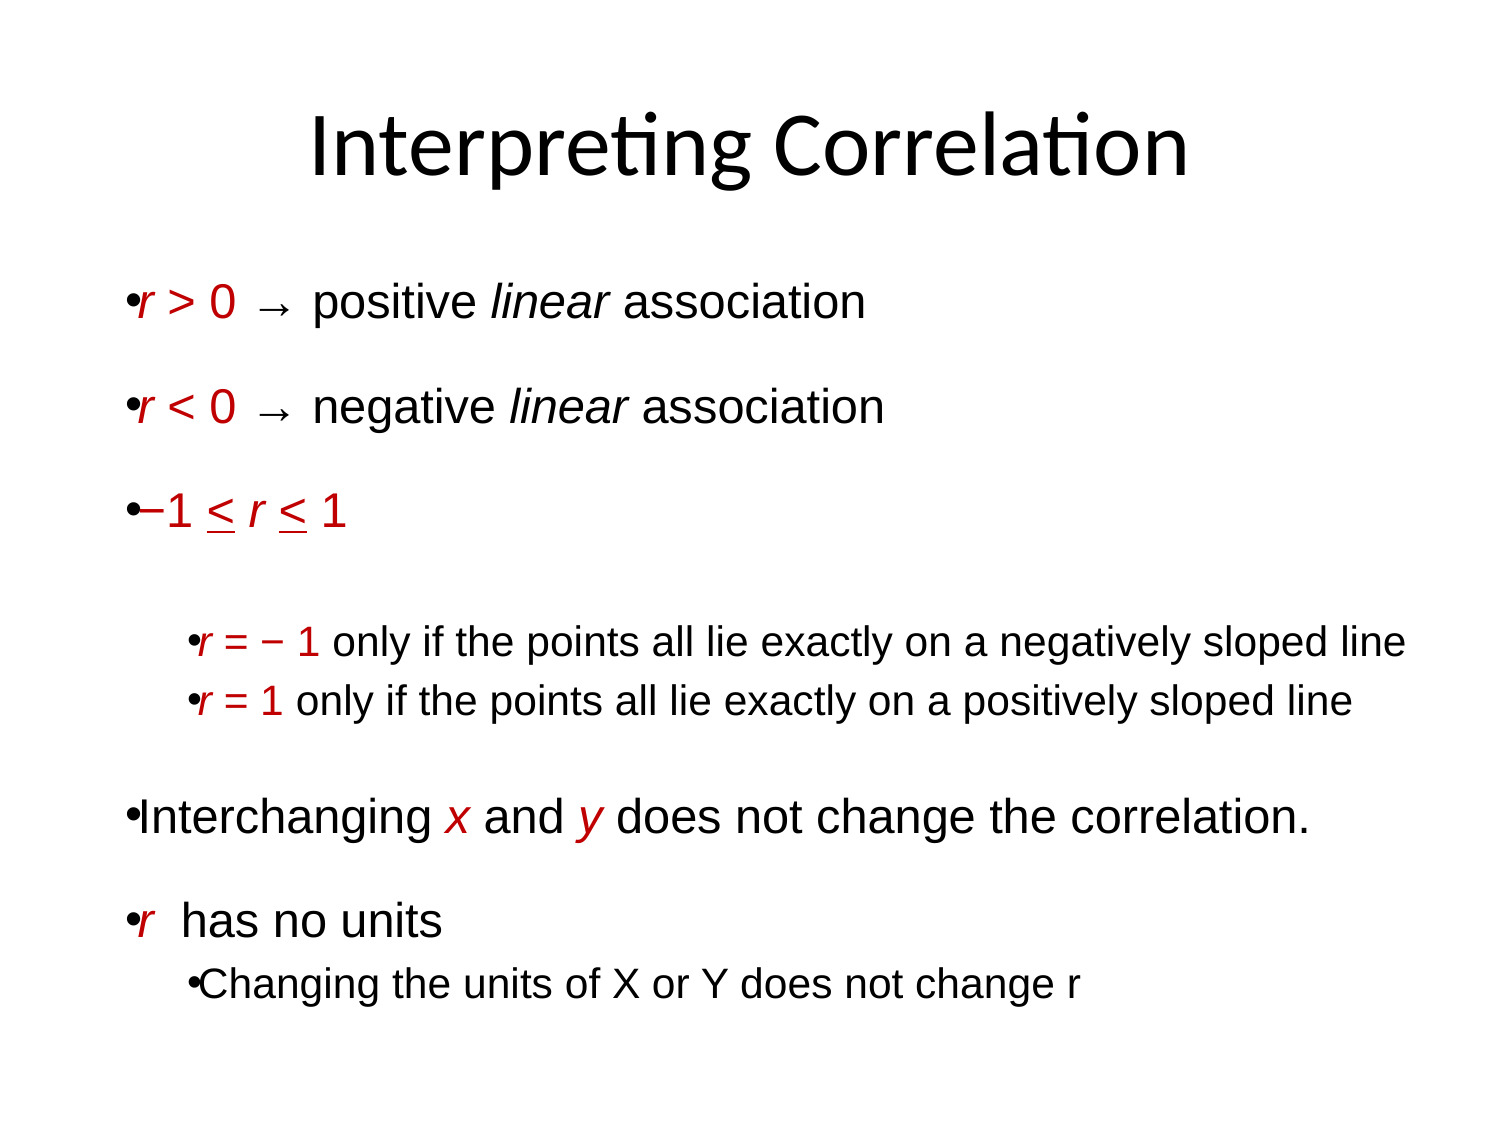

# Interpreting Correlation
r > 0 → positive linear association
r < 0 → negative linear association
−1 < r < 1

r = − 1 only if the points all lie exactly on a negatively sloped line
r = 1 only if the points all lie exactly on a positively sloped line

Interchanging x and y does not change the correlation.
r  has no units
Changing the units of X or Y does not change r